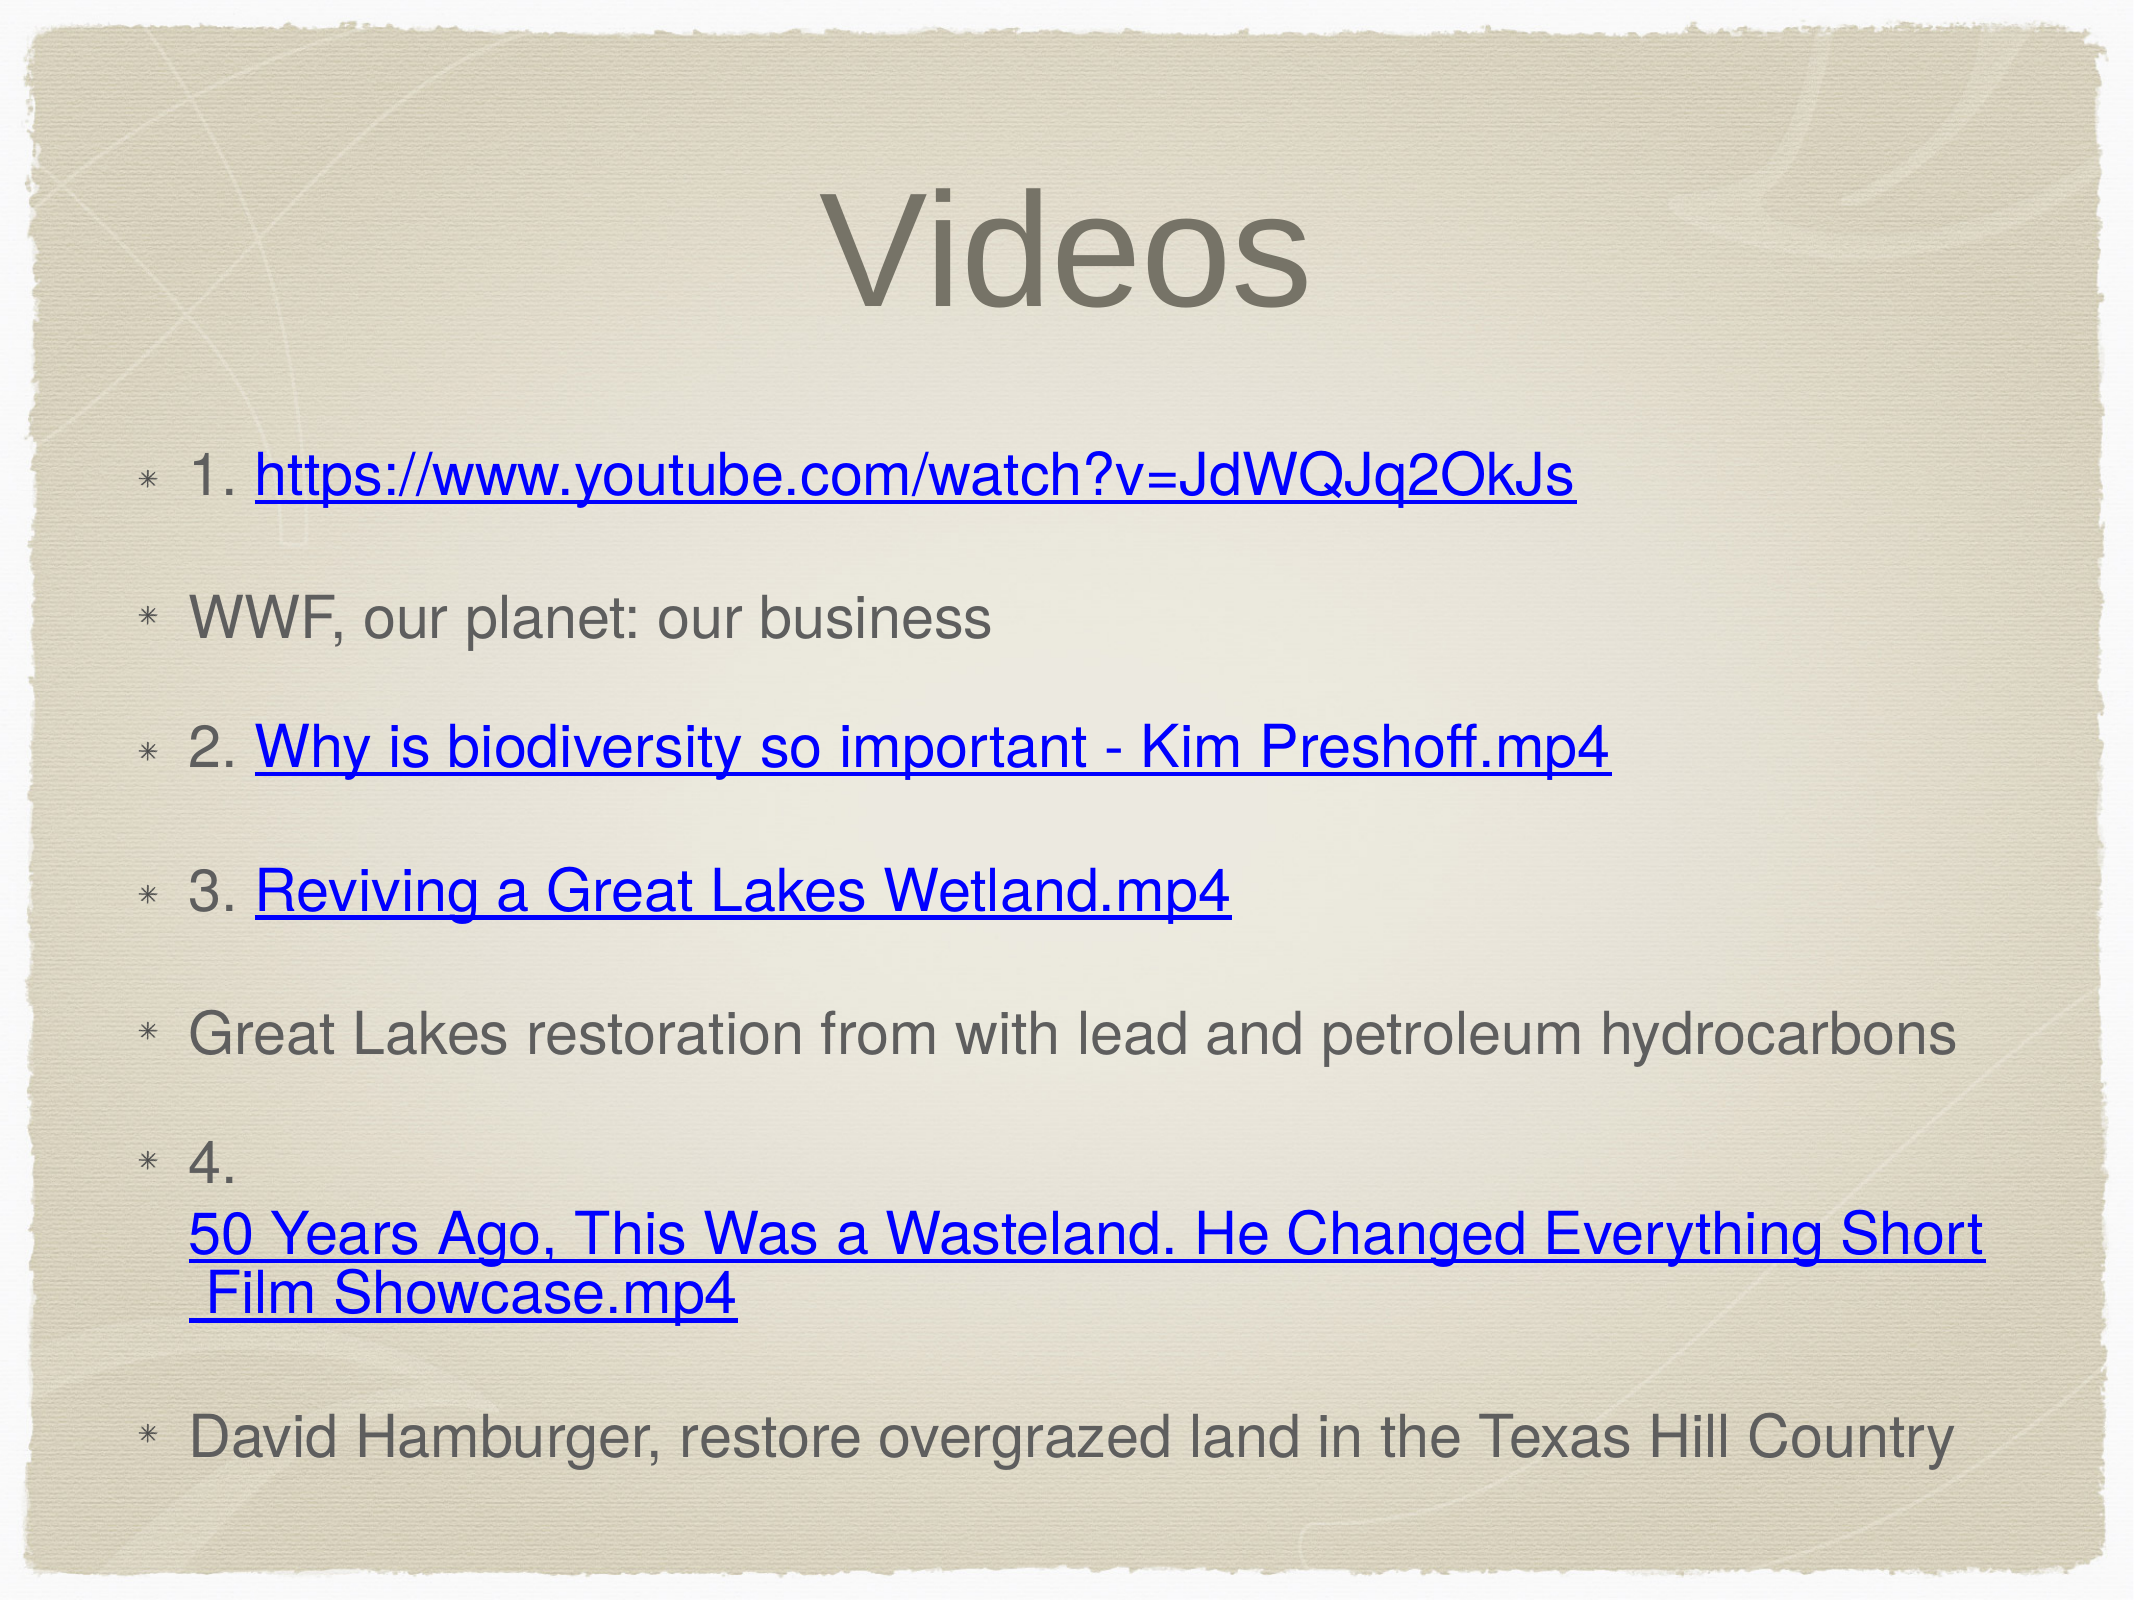

# Videos
1. https://www.youtube.com/watch?v=JdWQJq2OkJs
WWF, our planet: our business
2. Why is biodiversity so important - Kim Preshoff.mp4
3. Reviving a Great Lakes Wetland.mp4
Great Lakes restoration from with lead and petroleum hydrocarbons
4. 50 Years Ago, This Was a Wasteland. He Changed Everything Short Film Showcase.mp4
David Hamburger, restore overgrazed land in the Texas Hill Country